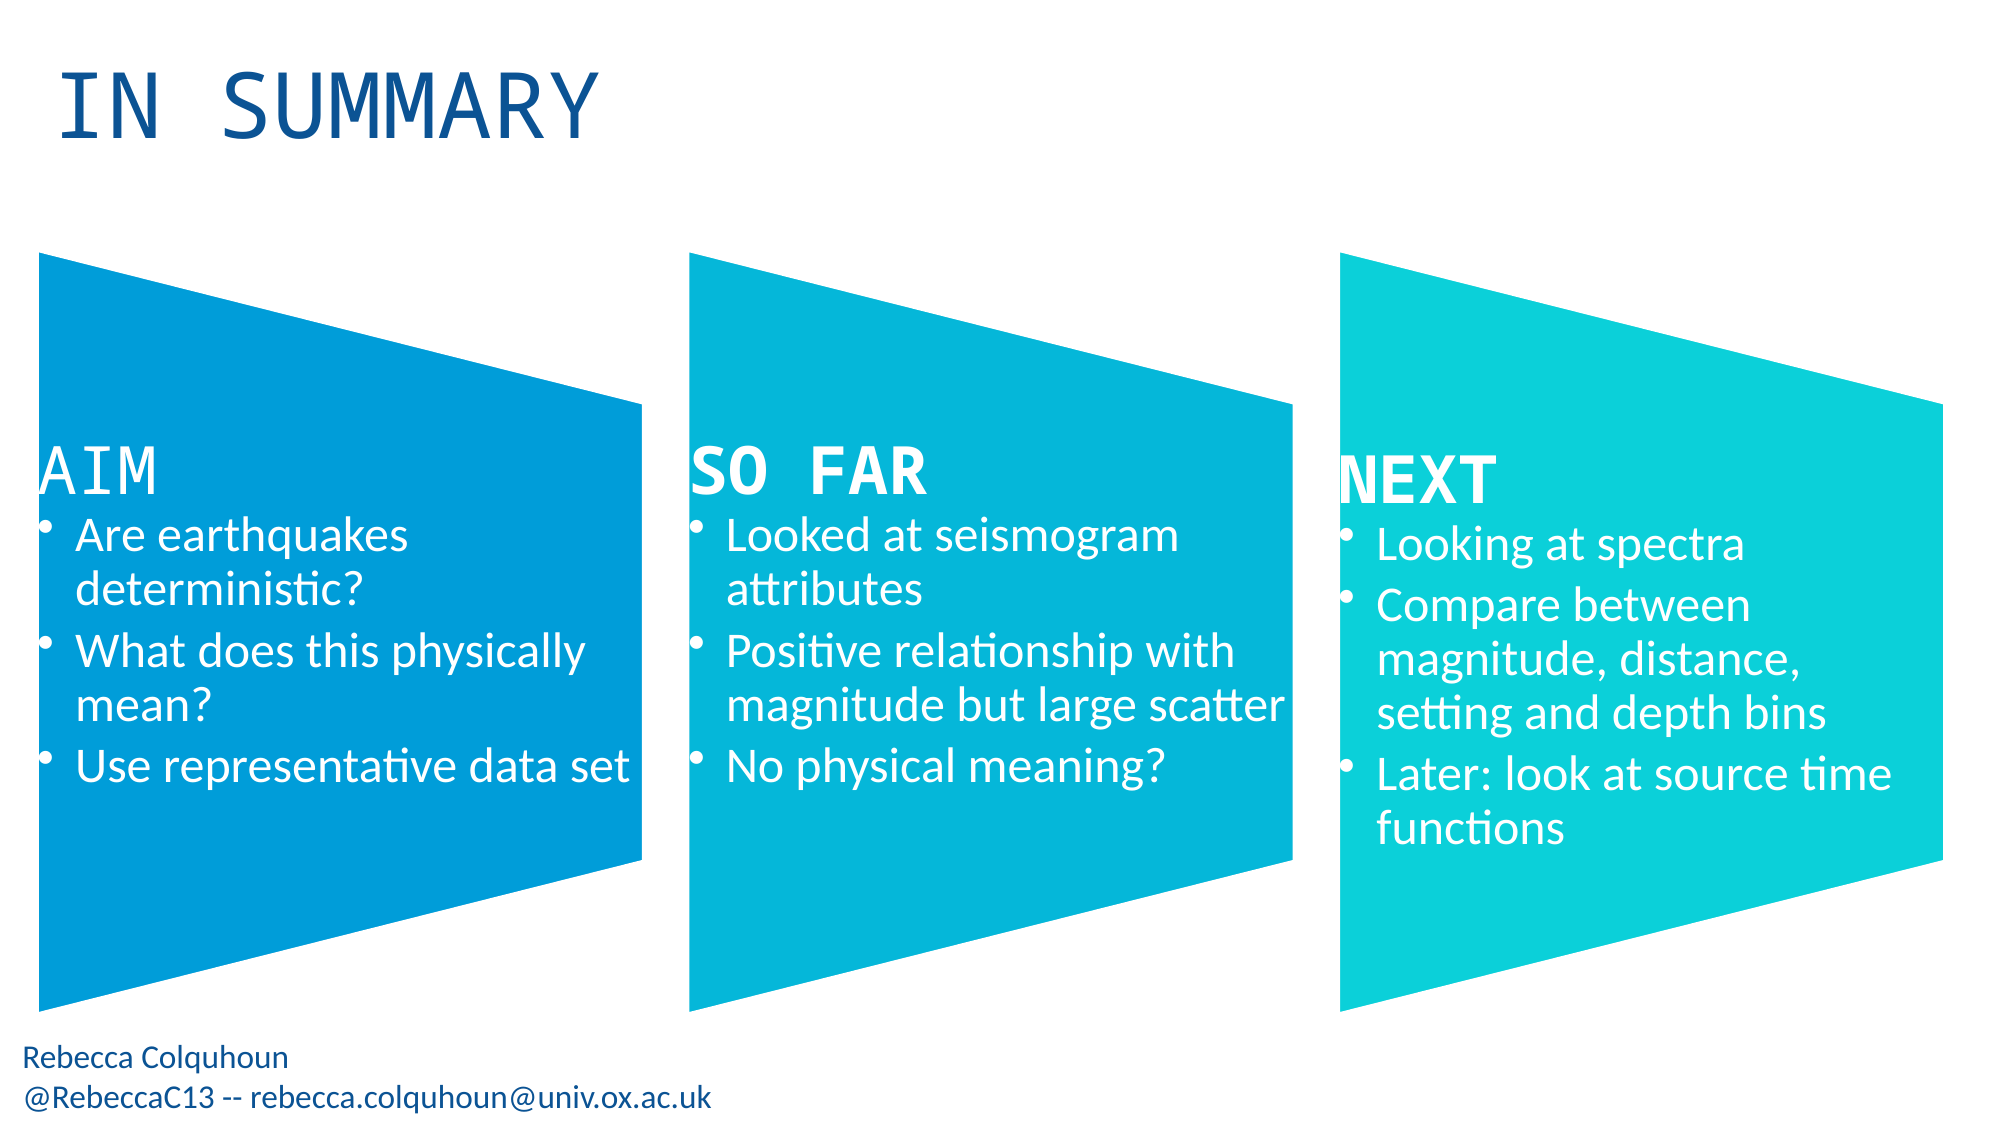

# IN SUMMARY
AIM
Are earthquakes deterministic?
What does this physically mean?
Use representative data set
SO FAR
Looked at seismogram attributes
Positive relationship with magnitude but large scatter
No physical meaning?
NEXT
Looking at spectra
Compare between magnitude, distance, setting and depth bins
Later: look at source time functions